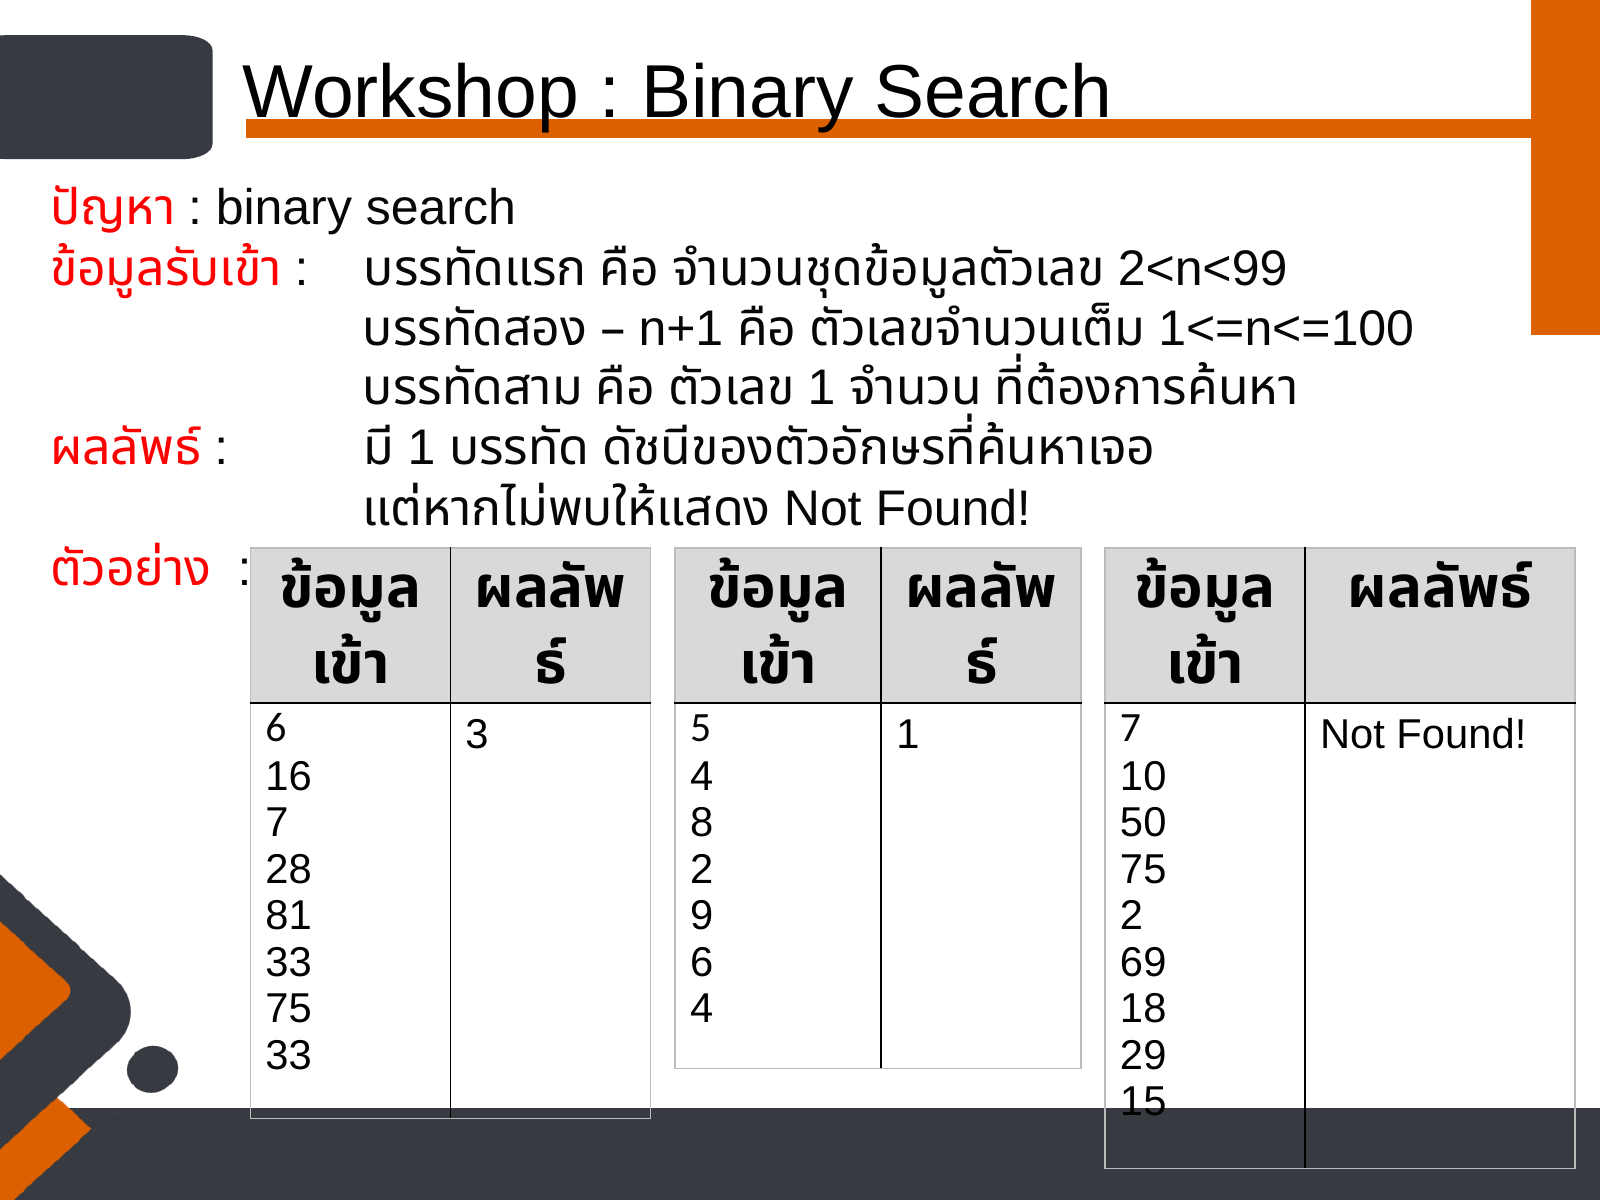

Workshop : Binary Search

ปัญหา : binary search
ข้อมูลรับเข้า :  	 บรรทัดแรก คือ จำนวนชุดข้อมูลตัวเลข 2<n<99
		 บรรทัดสอง – n+1 คือ ตัวเลขจำนวนเต็ม 1<=n<=100
		 บรรทัดสาม คือ ตัวเลข 1 จำนวน ที่ต้องการค้นหา
ผลลัพธ์ : 	 มี 1 บรรทัด ดัชนีของตัวอักษรที่ค้นหาเจอ
		 แต่หากไม่พบให้แสดง Not Found!
ตัวอย่าง  :
| ข้อมูลเข้า | ผลลัพธ์ |
| --- | --- |
| 6 16 7 28 81 33 75 33 | 3 |
| ข้อมูลเข้า | ผลลัพธ์ |
| --- | --- |
| 5 4 8 2 9 6 4 | 1 |
| ข้อมูลเข้า | ผลลัพธ์ |
| --- | --- |
| 7 10 50 75 2 69 18 29 15 | Not Found! |